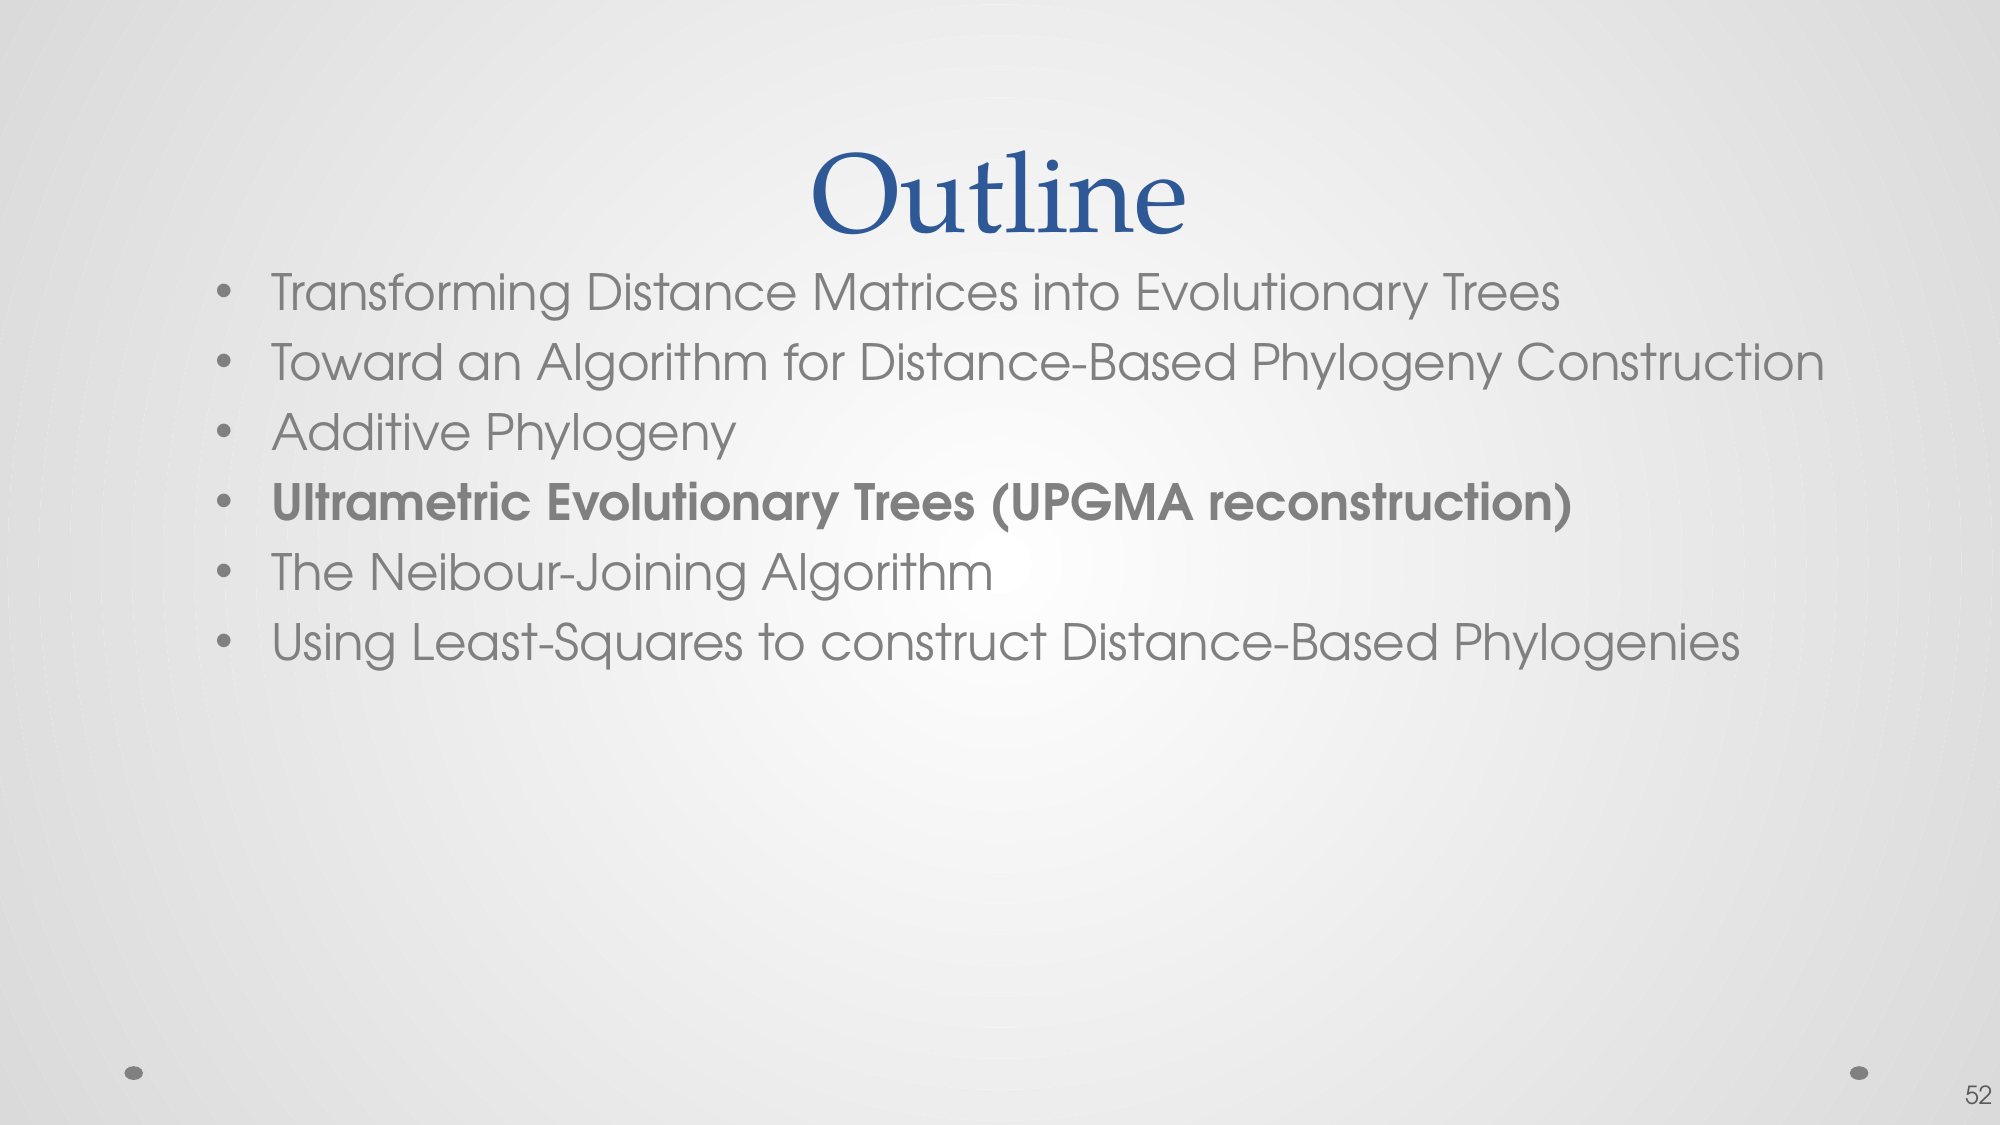

# Outline
Transforming Distance Matrices into Evolutionary Trees
Toward an Algorithm for Distance-Based Phylogeny Construction
Additive Phylogeny
Ultrametric Evolutionary Trees (UPGMA reconstruction)
The Neibour-Joining Algorithm
Using Least-Squares to construct Distance-Based Phylogenies

52